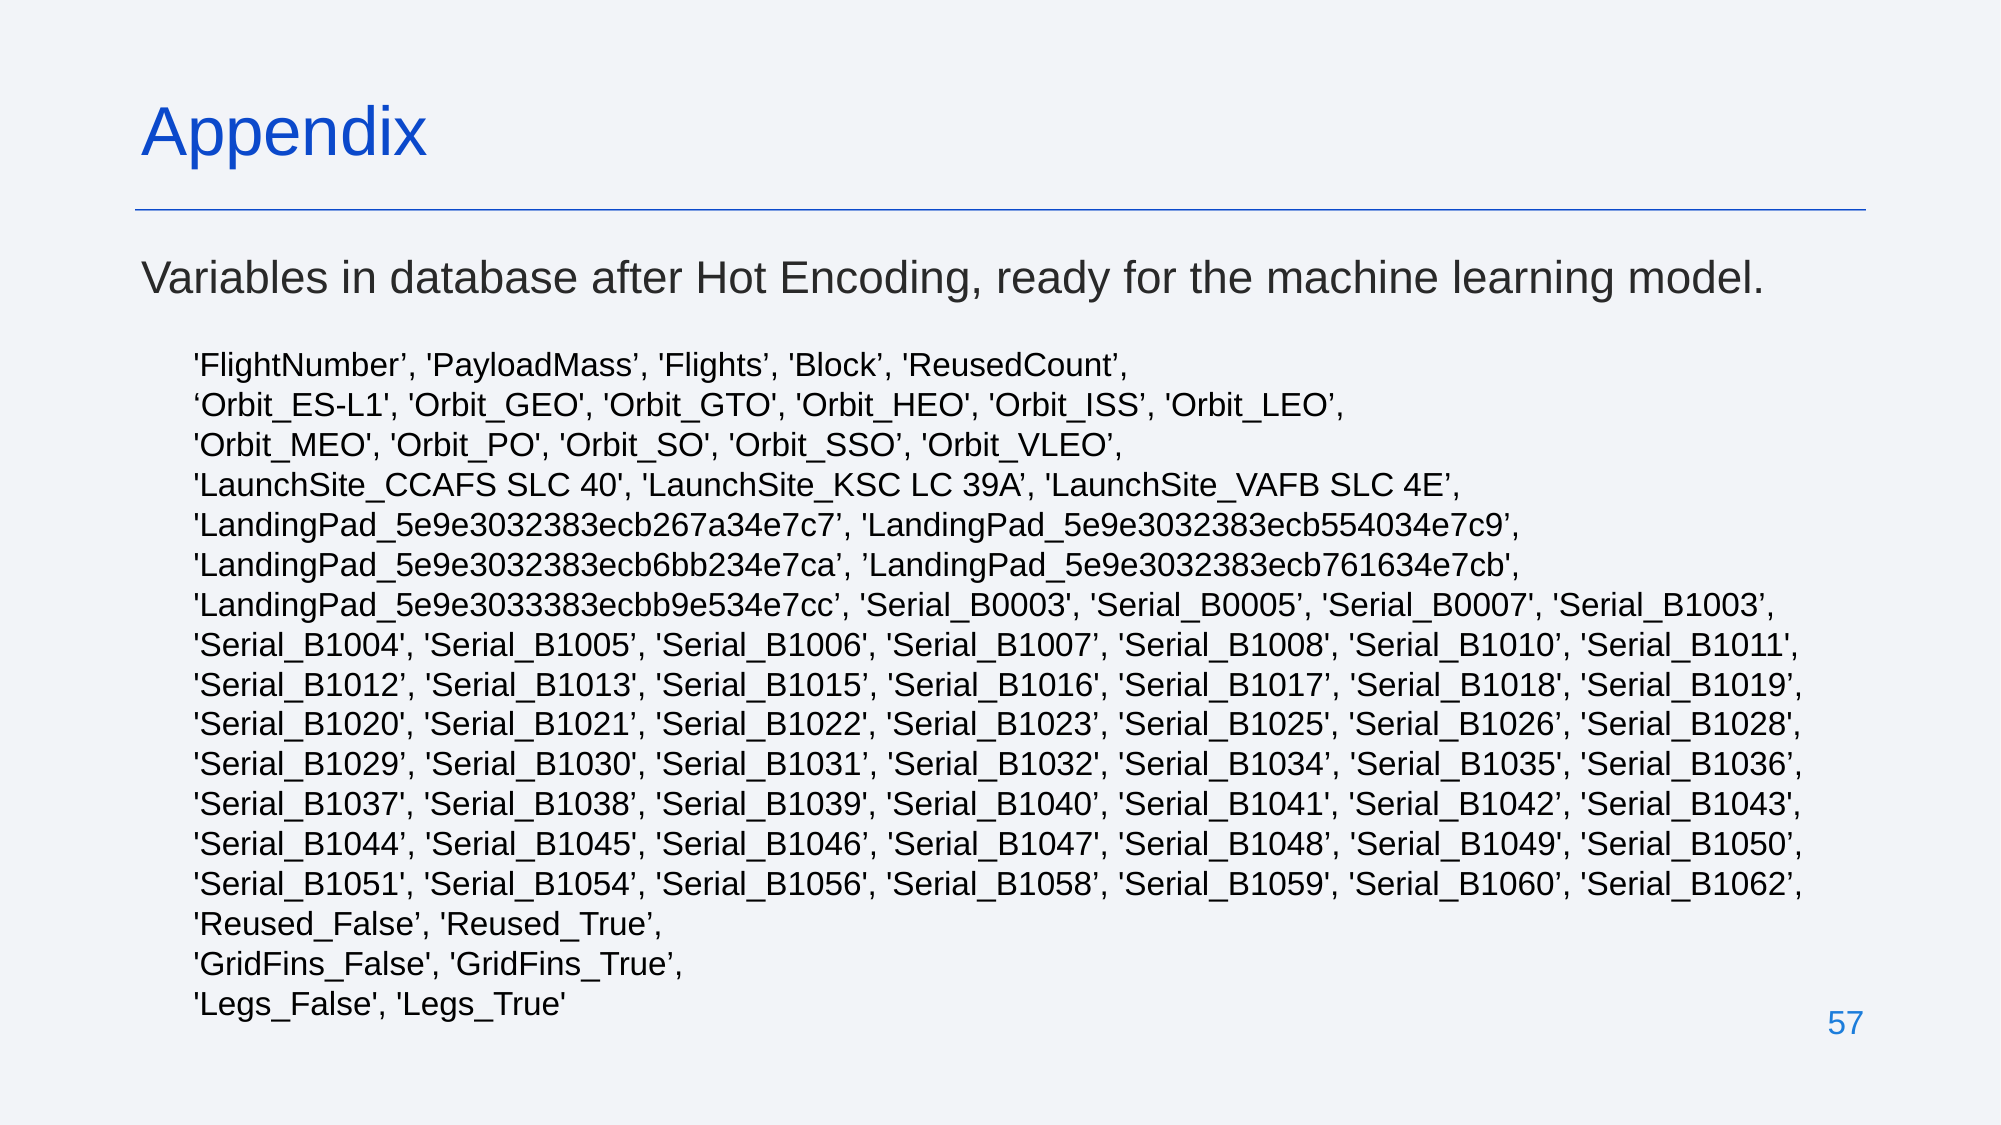

Appendix
Variables in database after Hot Encoding, ready for the machine learning model.
'FlightNumber’, 'PayloadMass’, 'Flights’, 'Block’, 'ReusedCount’,
‘Orbit_ES-L1', 'Orbit_GEO', 'Orbit_GTO', 'Orbit_HEO', 'Orbit_ISS’, 'Orbit_LEO’,
'Orbit_MEO', 'Orbit_PO', 'Orbit_SO', 'Orbit_SSO’, 'Orbit_VLEO’,
'LaunchSite_CCAFS SLC 40', 'LaunchSite_KSC LC 39A’, 'LaunchSite_VAFB SLC 4E’,
'LandingPad_5e9e3032383ecb267a34e7c7’, 'LandingPad_5e9e3032383ecb554034e7c9’,
'LandingPad_5e9e3032383ecb6bb234e7ca’, ’LandingPad_5e9e3032383ecb761634e7cb',
'LandingPad_5e9e3033383ecbb9e534e7cc’, 'Serial_B0003', 'Serial_B0005’, 'Serial_B0007', 'Serial_B1003’,
'Serial_B1004', 'Serial_B1005’, 'Serial_B1006', 'Serial_B1007’, 'Serial_B1008', 'Serial_B1010’, 'Serial_B1011', 'Serial_B1012’, 'Serial_B1013', 'Serial_B1015’, 'Serial_B1016', 'Serial_B1017’, 'Serial_B1018', 'Serial_B1019’, 'Serial_B1020', 'Serial_B1021’, 'Serial_B1022', 'Serial_B1023’, 'Serial_B1025', 'Serial_B1026’, 'Serial_B1028', 'Serial_B1029’, 'Serial_B1030', 'Serial_B1031’, 'Serial_B1032', 'Serial_B1034’, 'Serial_B1035', 'Serial_B1036’,
'Serial_B1037', 'Serial_B1038’, 'Serial_B1039', 'Serial_B1040’, 'Serial_B1041', 'Serial_B1042’, 'Serial_B1043', 'Serial_B1044’, 'Serial_B1045', 'Serial_B1046’, 'Serial_B1047', 'Serial_B1048’, 'Serial_B1049', 'Serial_B1050’, 'Serial_B1051', 'Serial_B1054’, 'Serial_B1056', 'Serial_B1058’, 'Serial_B1059', 'Serial_B1060’, 'Serial_B1062’,
'Reused_False’, 'Reused_True’,
'GridFins_False', 'GridFins_True’,
'Legs_False', 'Legs_True'
57